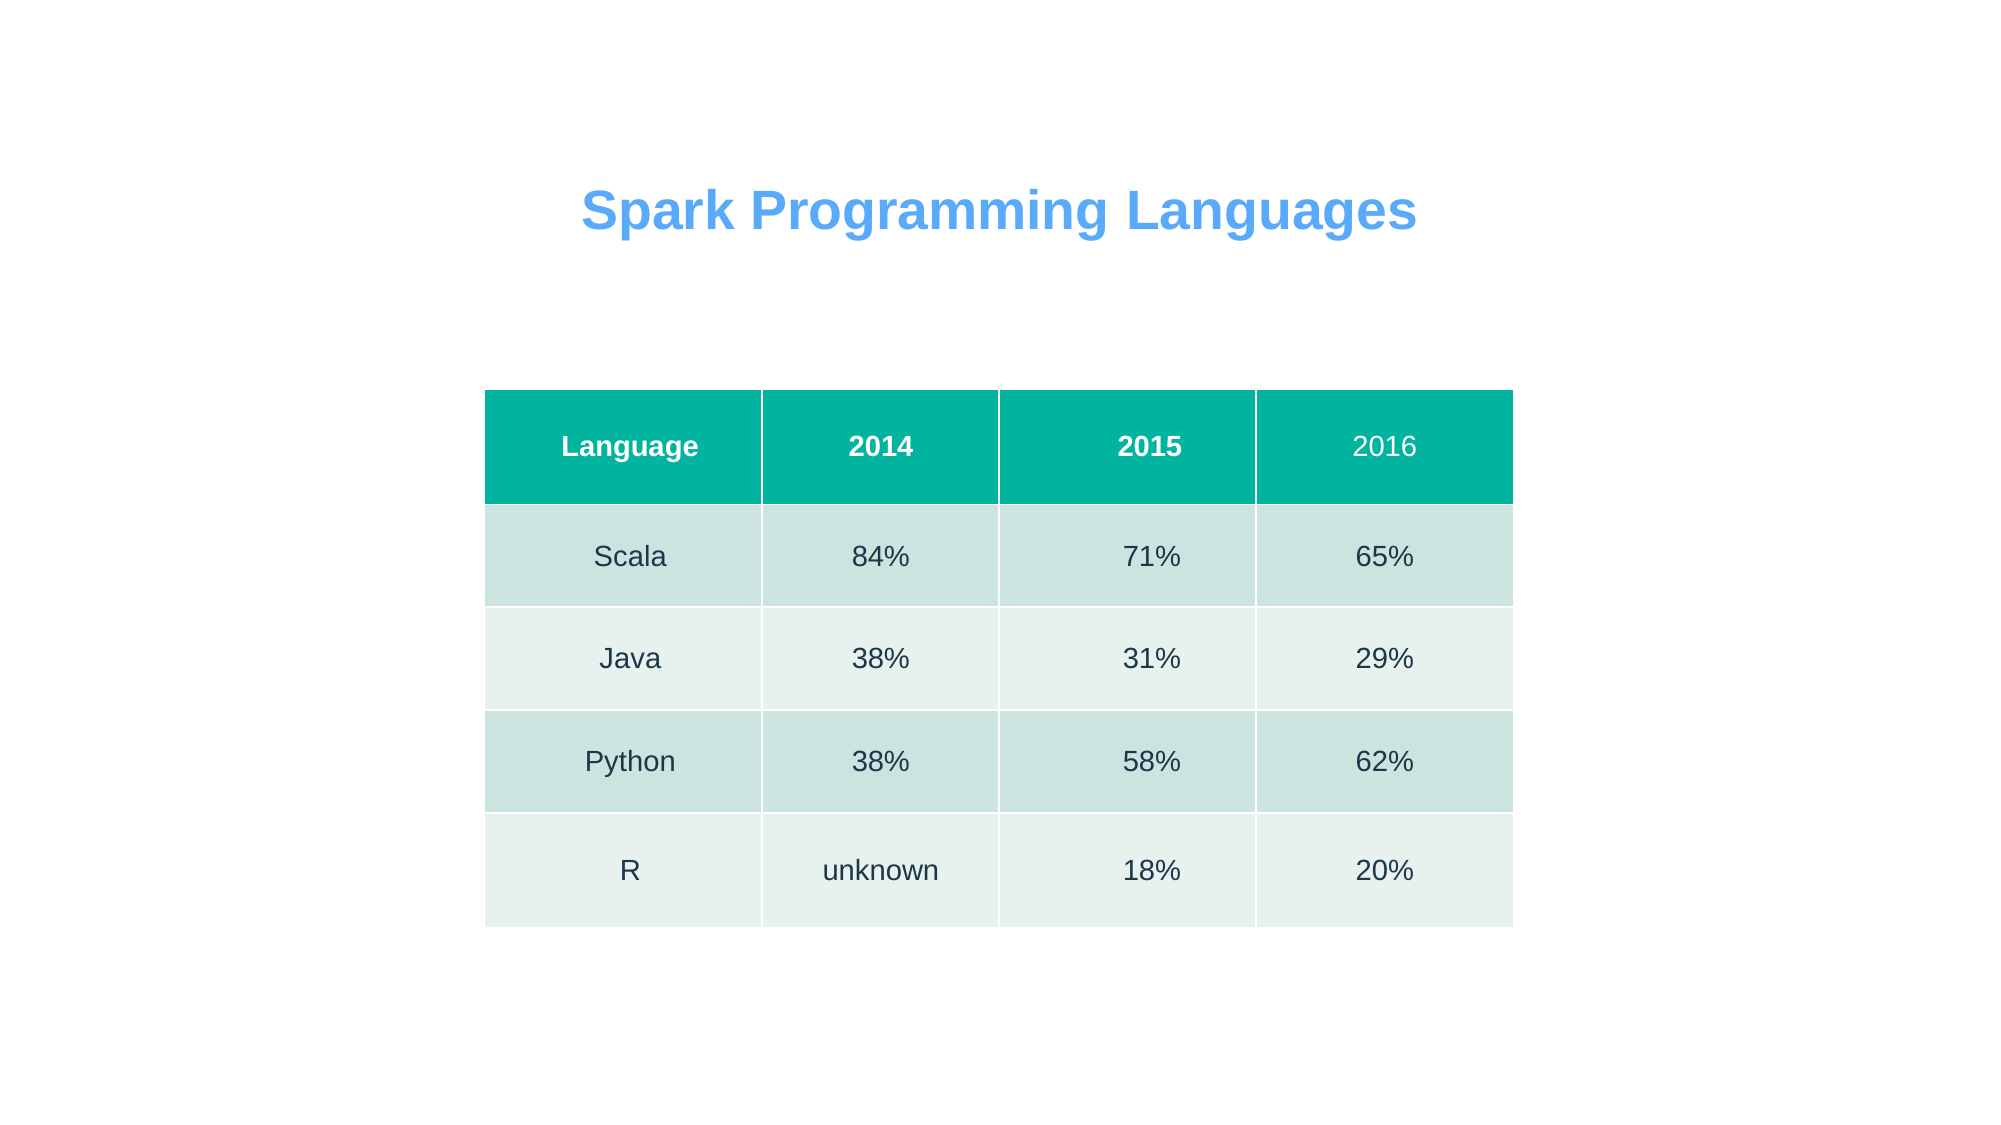

# Spark Programming Languages
| Language | 2014 | 2015 | 2016 |
| --- | --- | --- | --- |
| Scala | 84% | 71% | 65% |
| Java | 38% | 31% | 29% |
| Python | 38% | 58% | 62% |
| R | unknown | 18% | 20% |